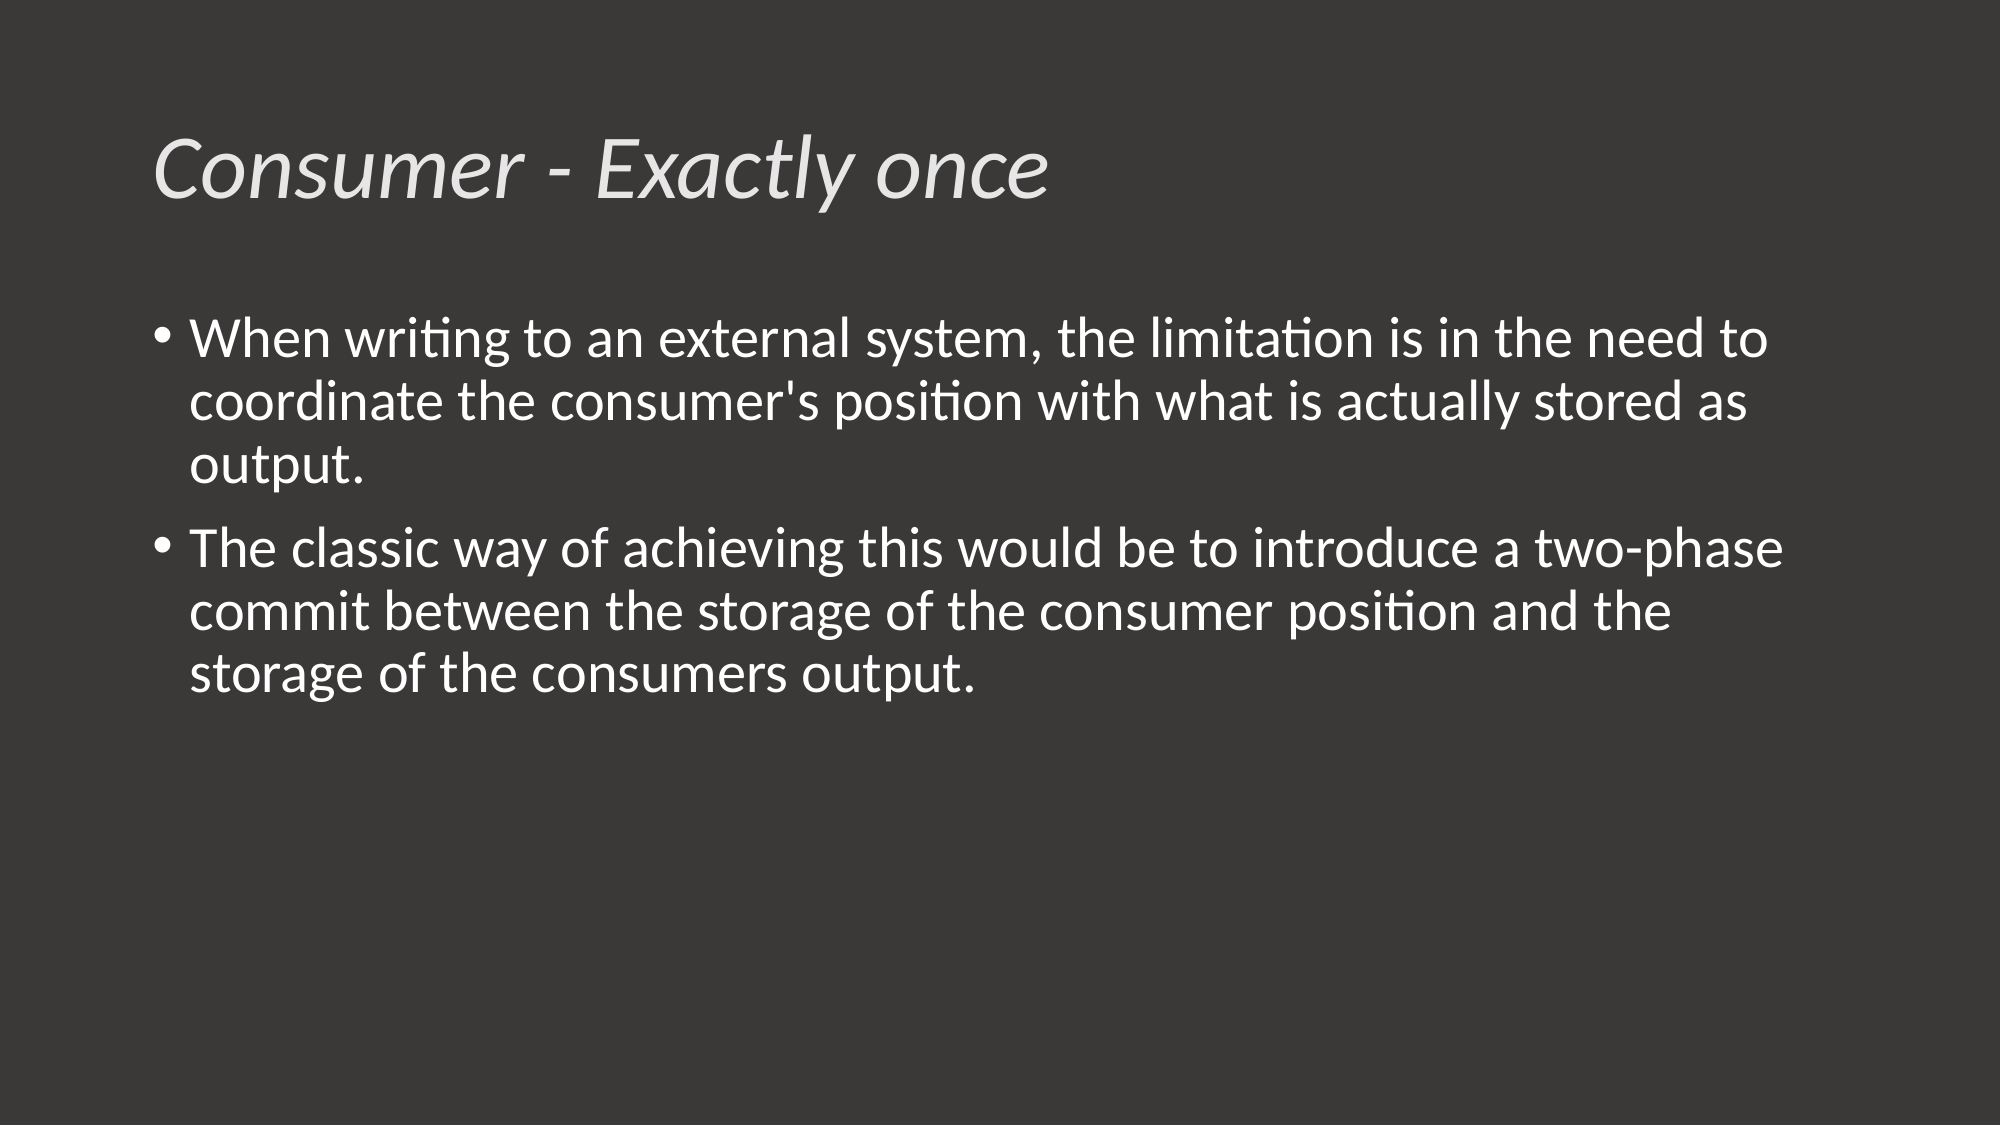

# Consumer - Exactly once
When writing to an external system, the limitation is in the need to coordinate the consumer's position with what is actually stored as output.
The classic way of achieving this would be to introduce a two-phase commit between the storage of the consumer position and the storage of the consumers output.